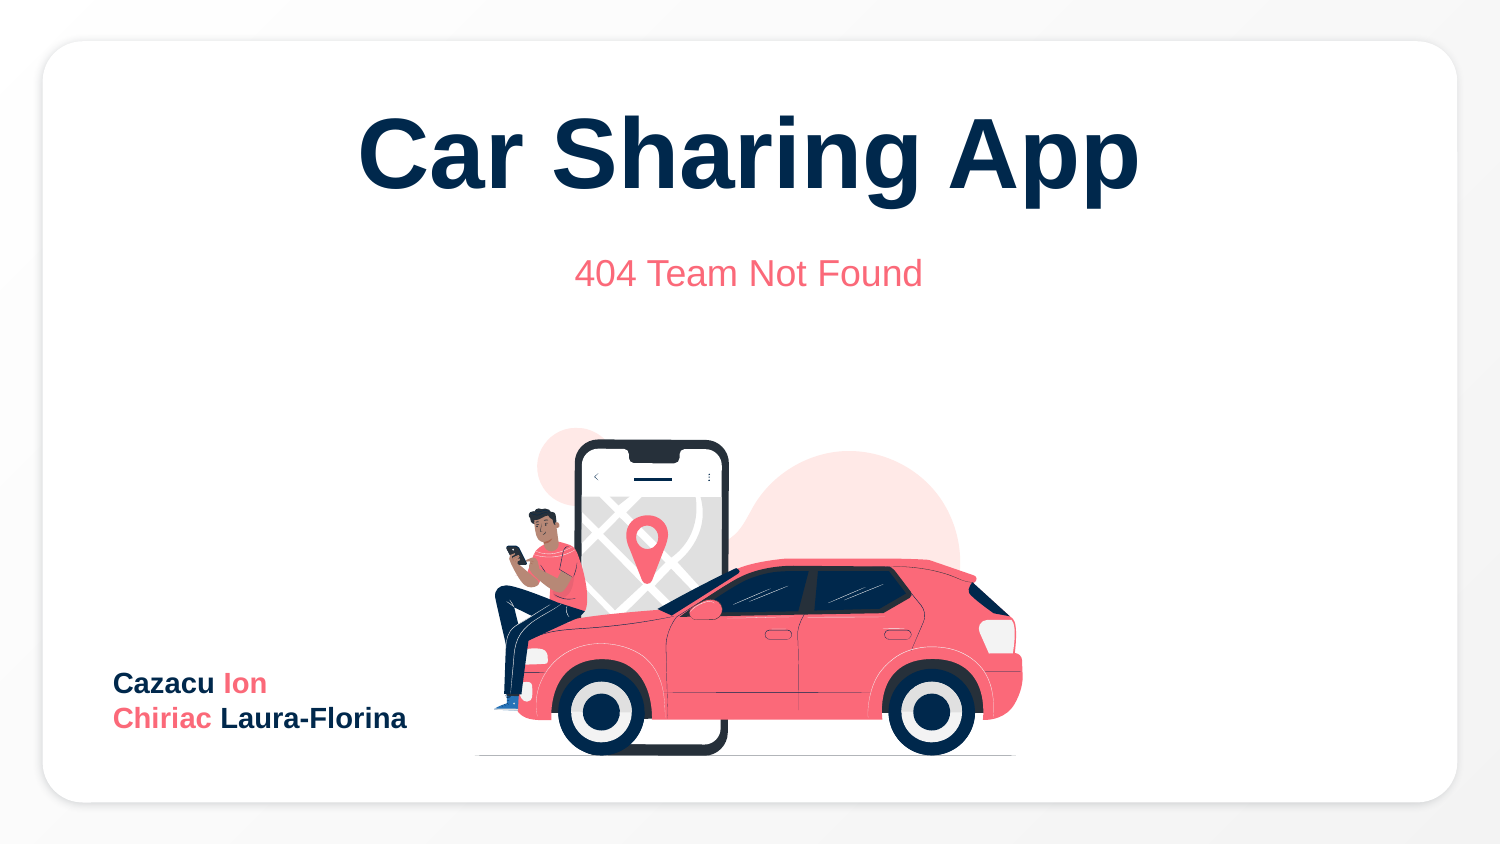

# Car Sharing App
404 Team Not Found

Cazacu Ion
Chiriac Laura-Florina